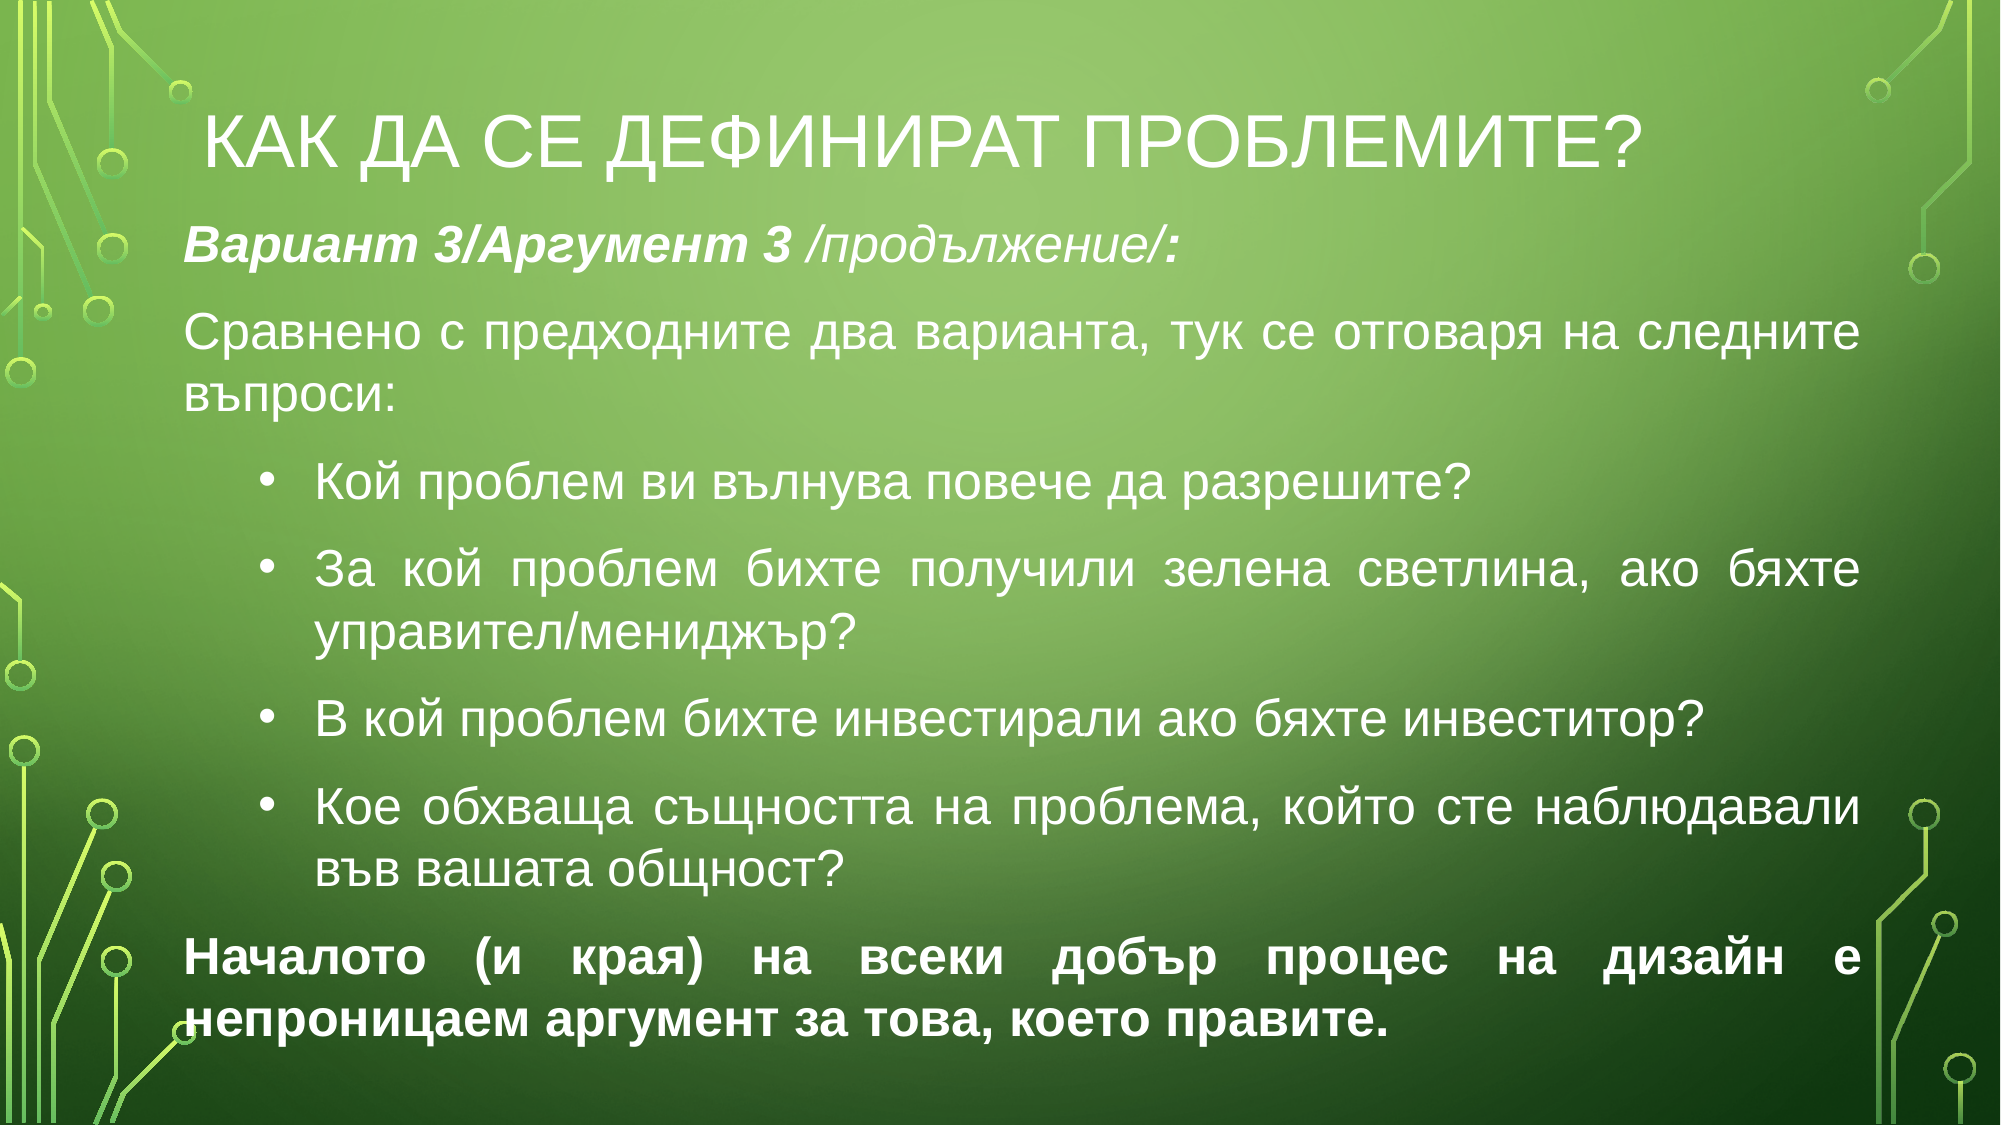

# Как да се дефинират проблемите?
Вариант 3/Аргумент 3 /продължение/:
Сравнено с предходните два варианта, тук се отговаря на следните въпроси:
Кой проблем ви вълнува повече да разрешите?
За кой проблем бихте получили зелена светлина, ако бяхте управител/мениджър?
В кой проблем бихте инвестирали ако бяхте инвеститор?
Кое обхваща същността на проблема, който сте наблюдавали във вашата общност?
Началото (и края) на всеки добър процес на дизайн е непроницаем аргумент за това, което правите.